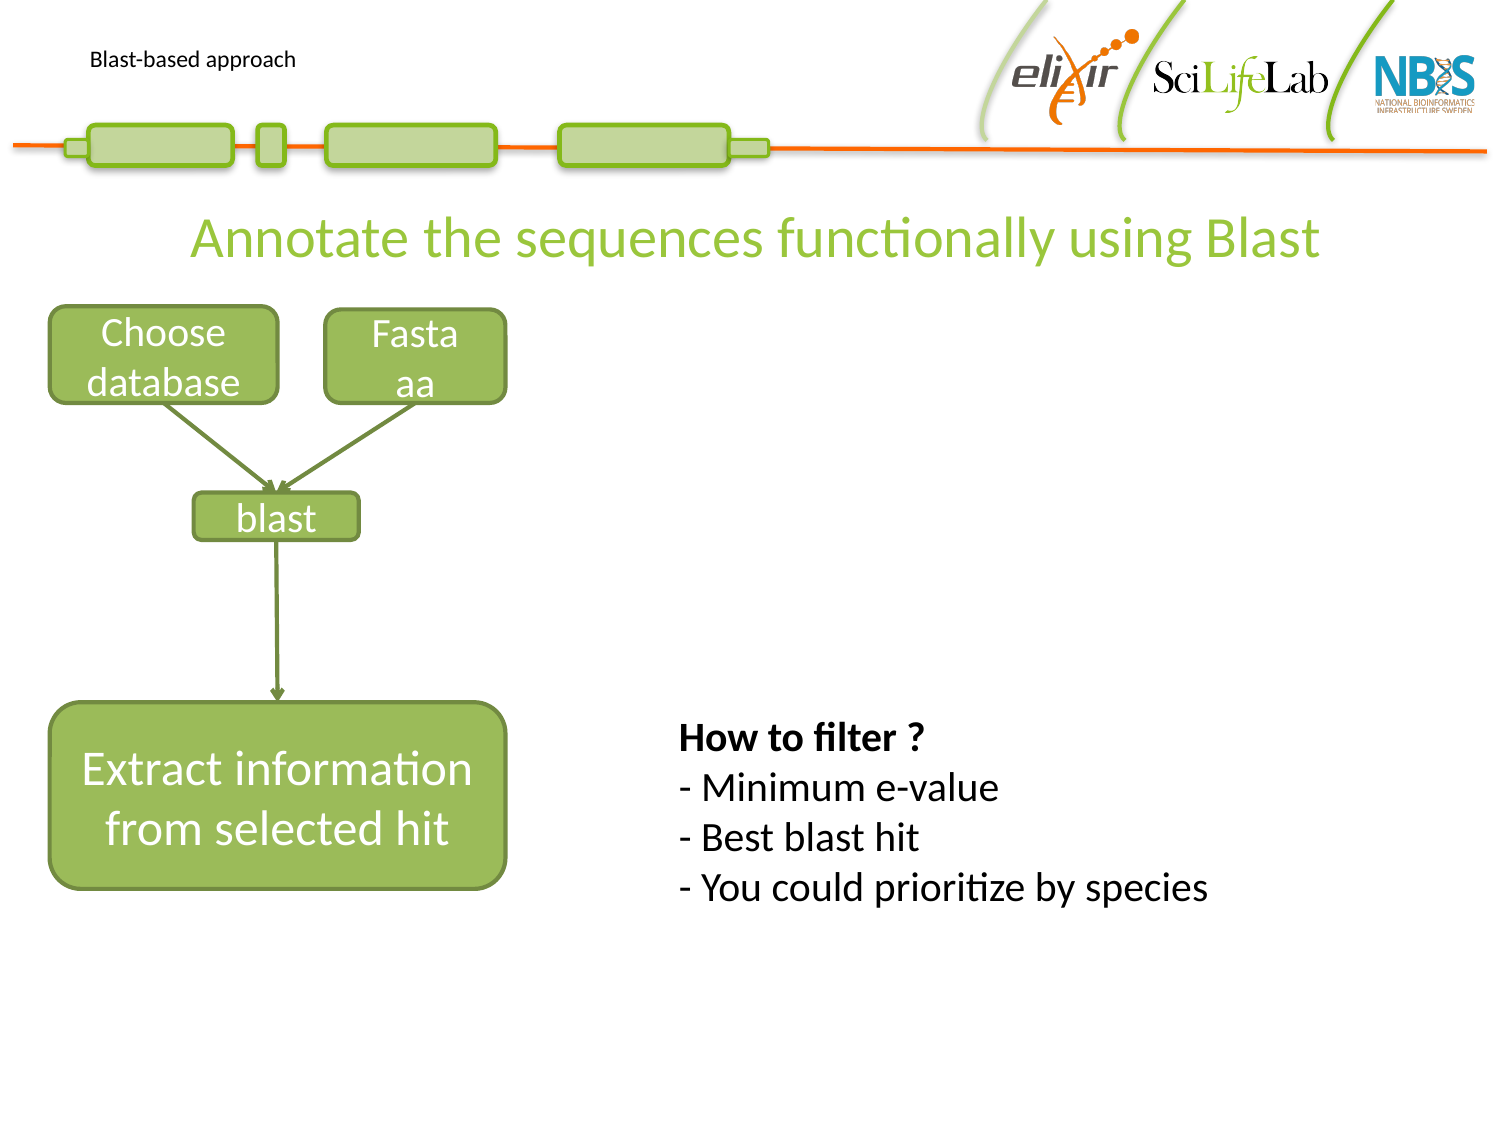

# Blast-based approach
Annotate the sequences functionally using Blast
Choose database
Fasta
aa
blast
Extract information from selected hit
How to filter ?
- Minimum e-value
- Best blast hit
- You could prioritize by species